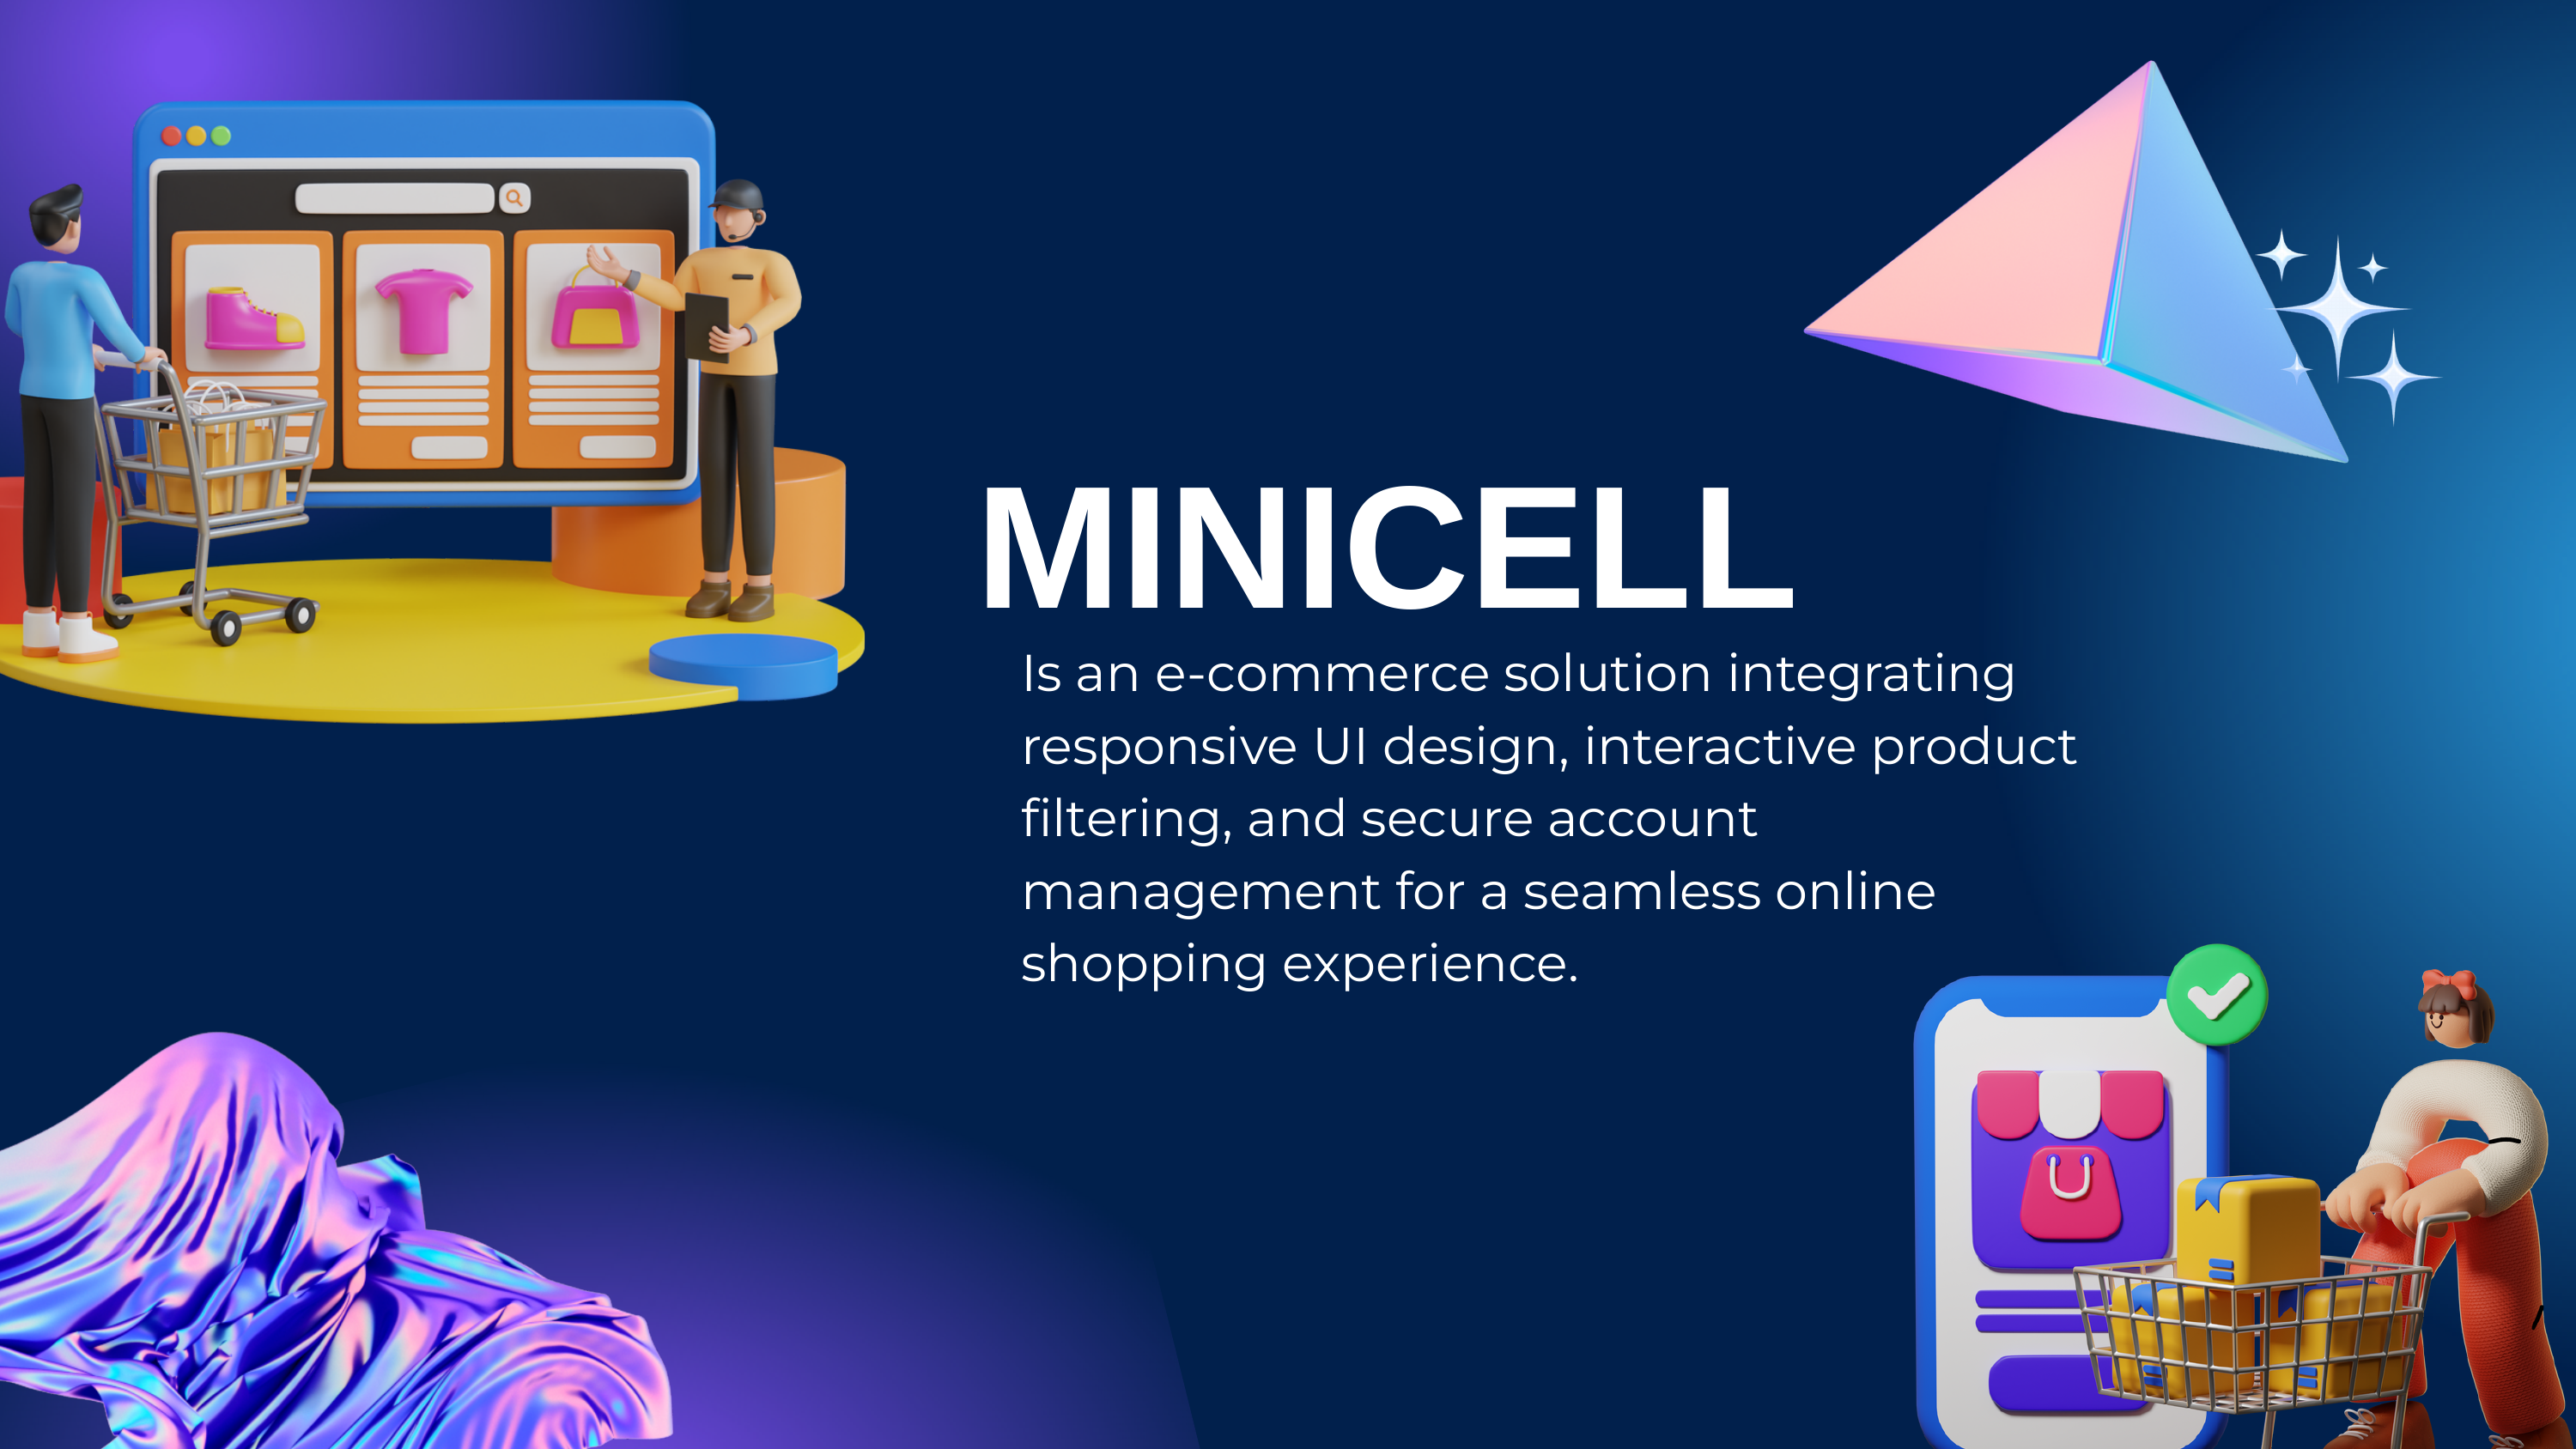

MINICELL
Is an e-commerce solution integrating responsive UI design, interactive product filtering, and secure account management for a seamless online shopping experience.